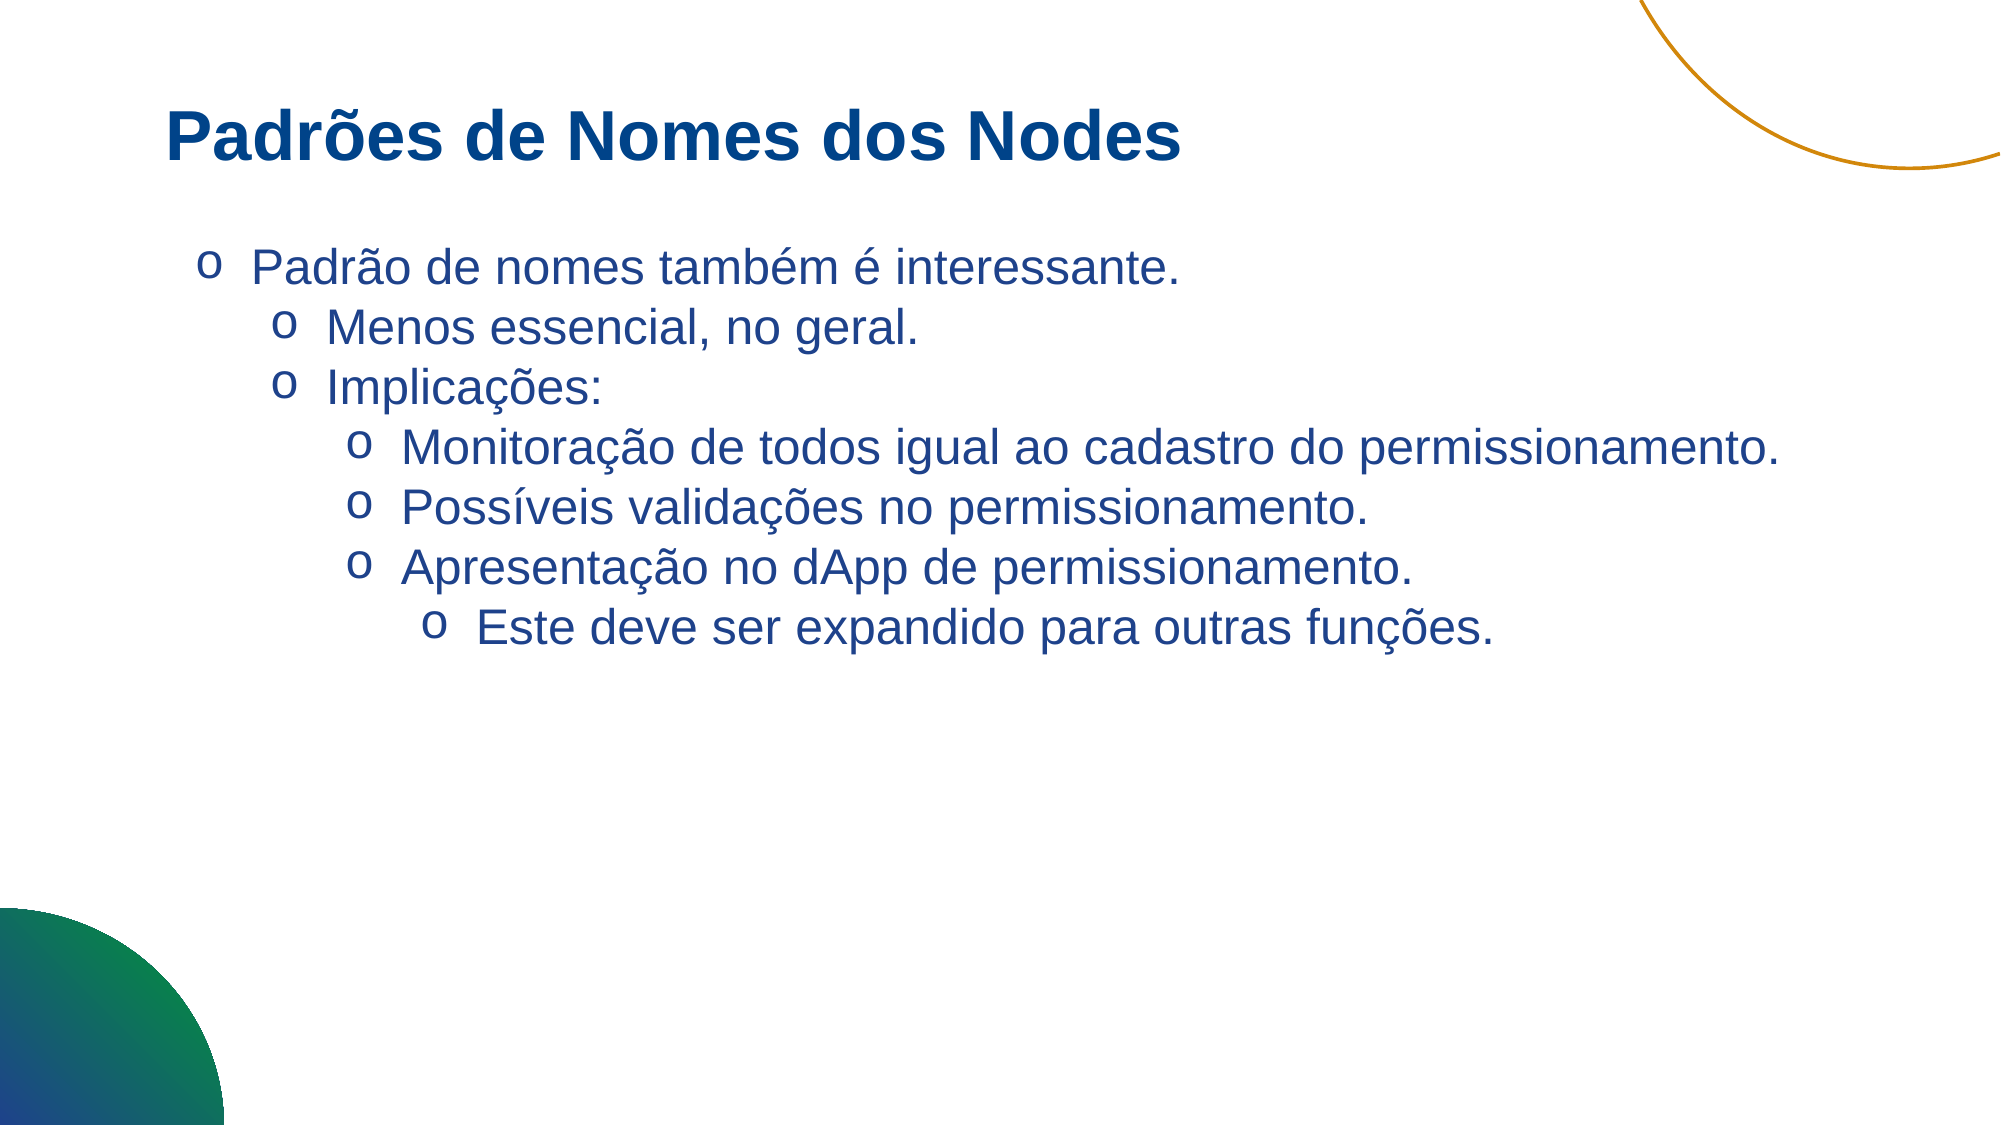

Padrões de Nomes dos Nodes
Padrão de nomes também é interessante.
Menos essencial, no geral.
Implicações:
Monitoração de todos igual ao cadastro do permissionamento.
Possíveis validações no permissionamento.
Apresentação no dApp de permissionamento.
Este deve ser expandido para outras funções.